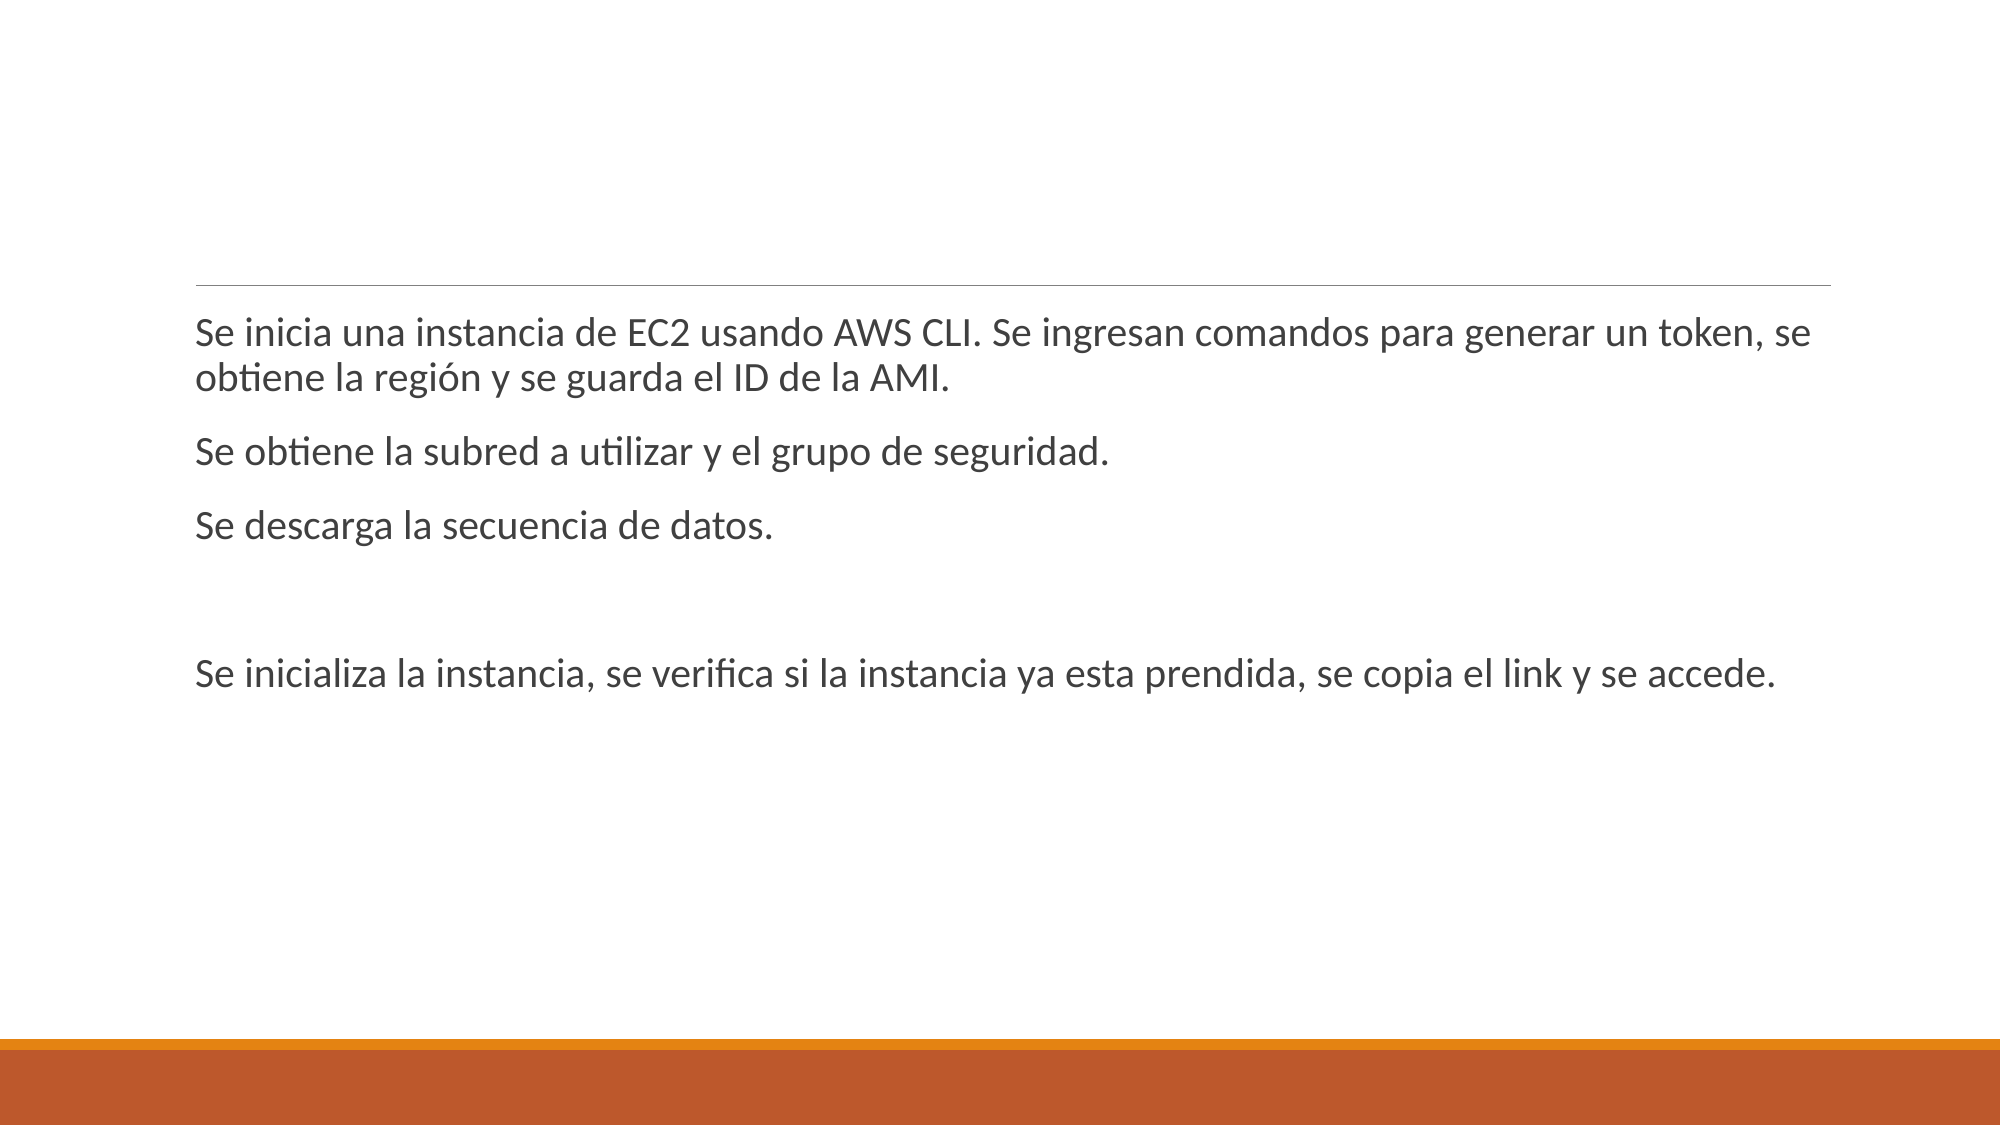

#
Se inicia una instancia de EC2 usando AWS CLI. Se ingresan comandos para generar un token, se obtiene la región y se guarda el ID de la AMI.
Se obtiene la subred a utilizar y el grupo de seguridad.
Se descarga la secuencia de datos.

Se inicializa la instancia, se verifica si la instancia ya esta prendida, se copia el link y se accede.